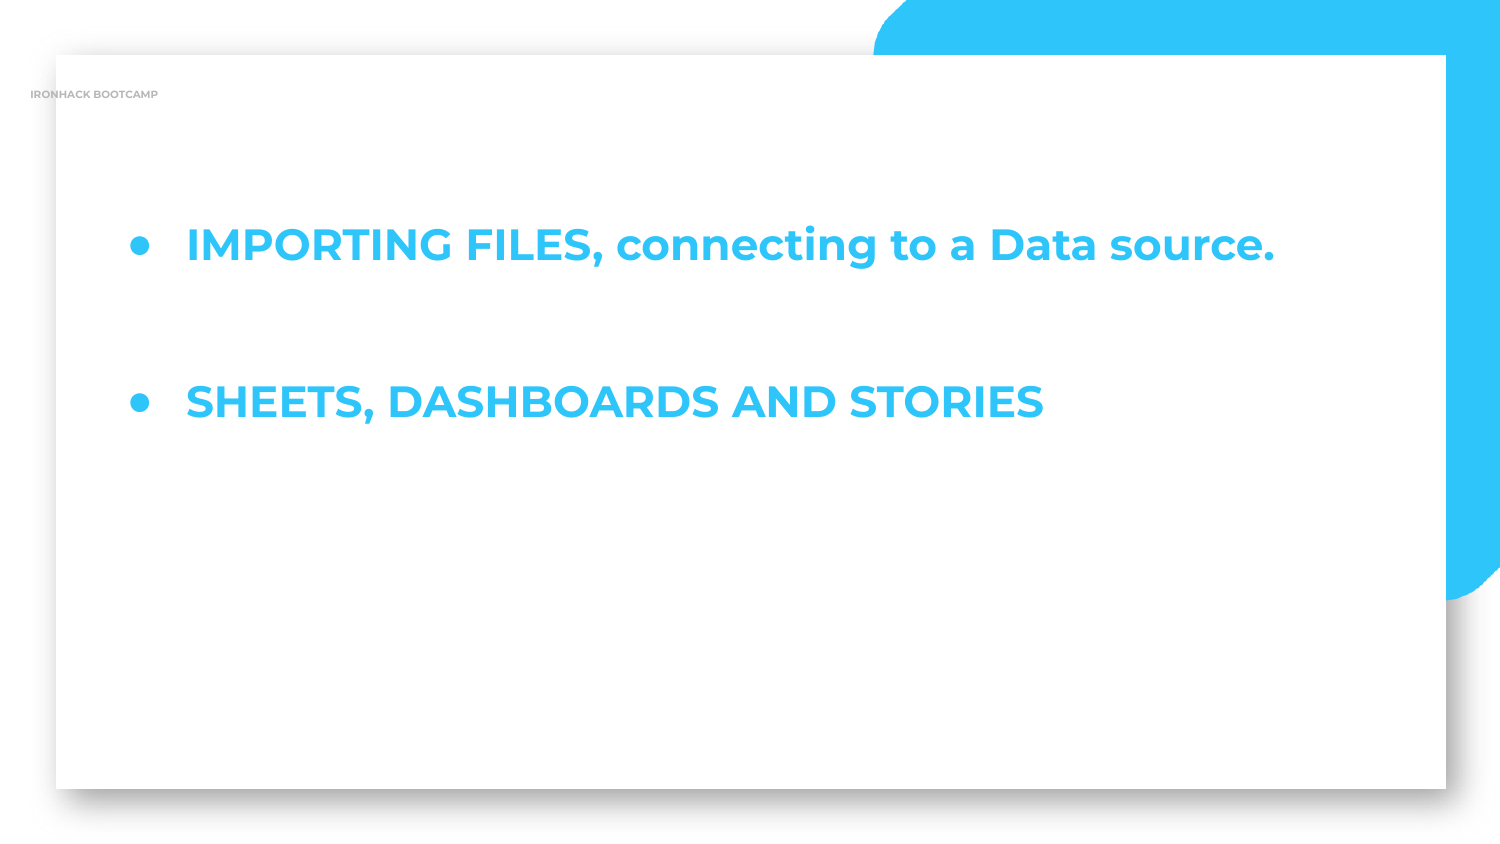

IRONHACK BOOTCAMP

IMPORTING FILES, connecting to a Data source.

SHEETS, DASHBOARDS AND STORIES